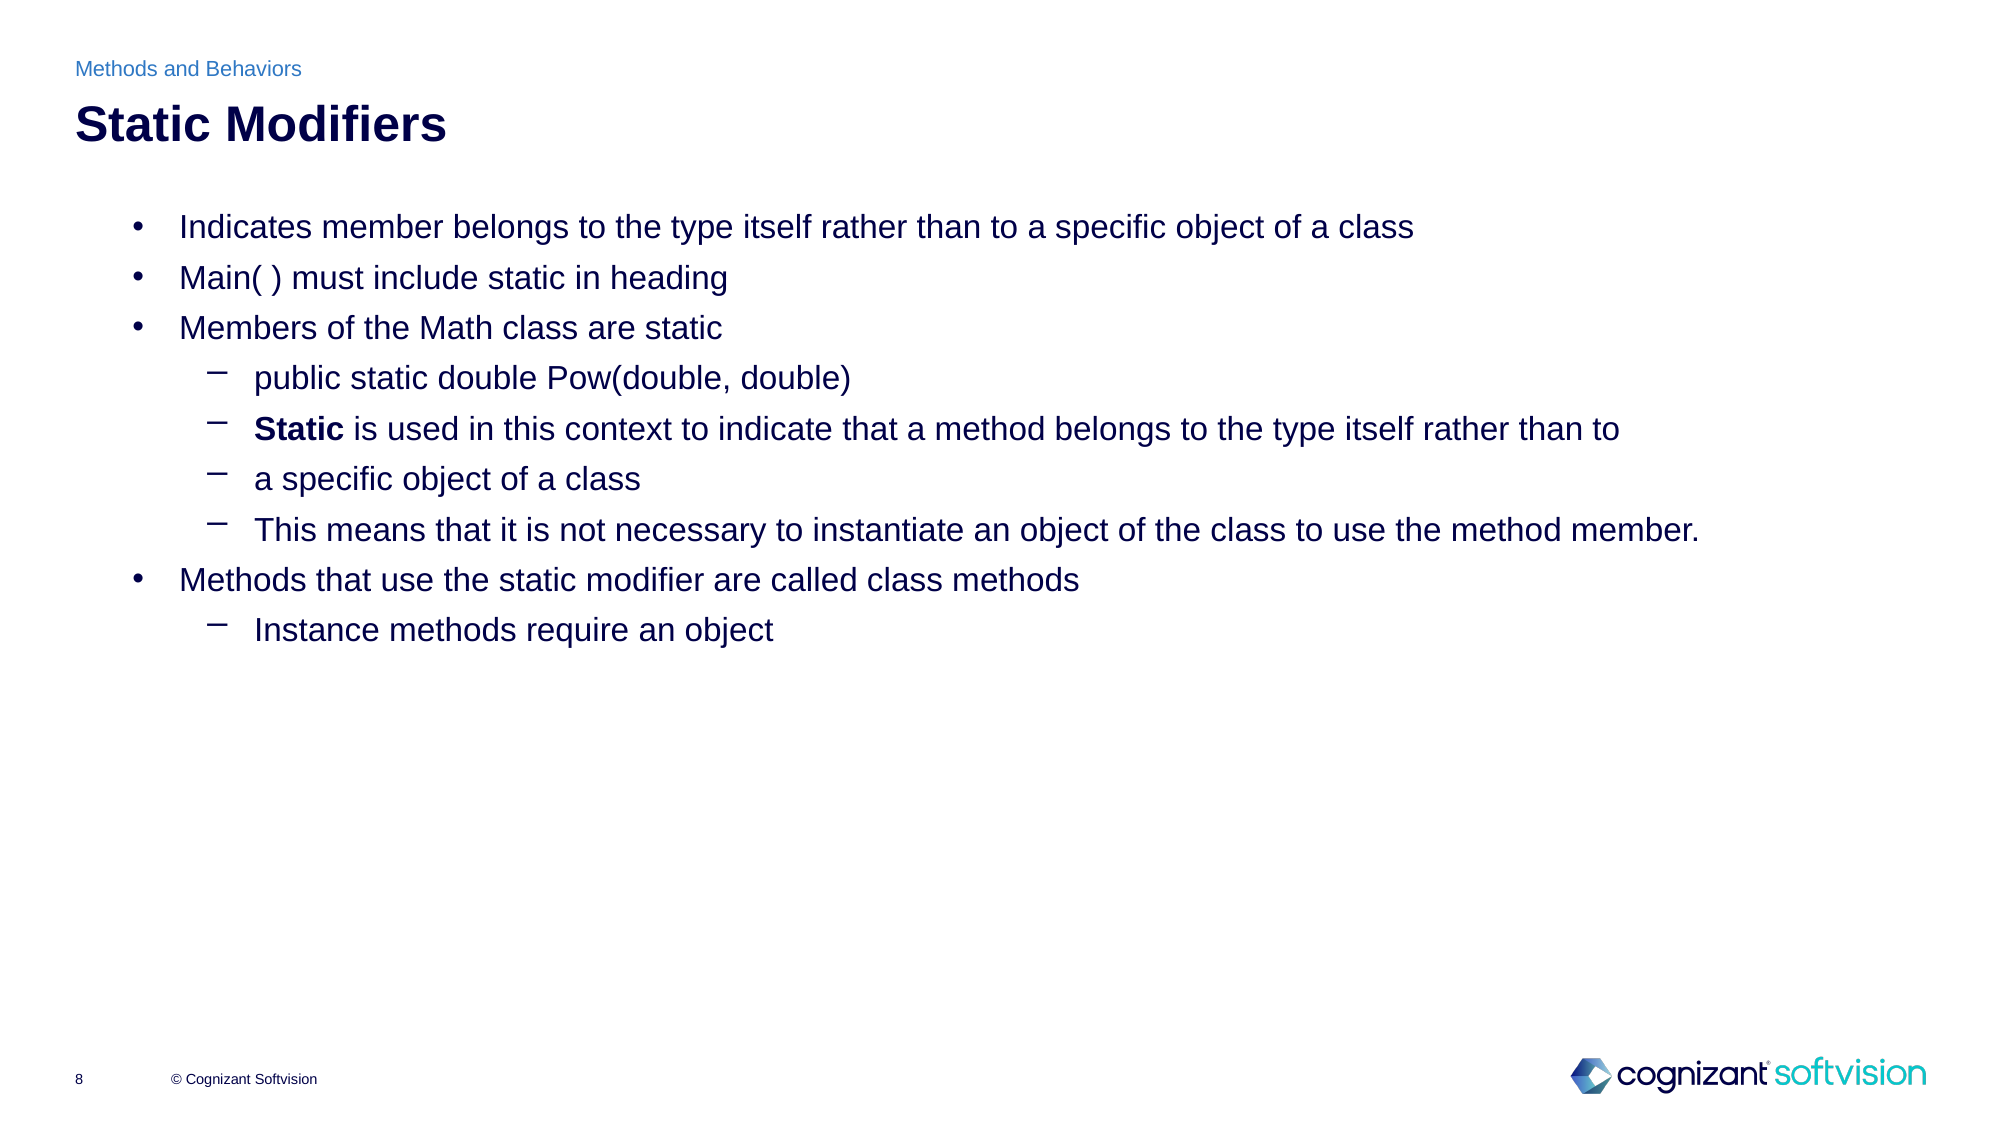

Methods and Behaviors
# Static Modifiers
Indicates member belongs to the type itself rather than to a specific object of a class
Main( ) must include static in heading
Members of the Math class are static
public static double Pow(double, double)
Static is used in this context to indicate that a method belongs to the type itself rather than to
a specific object of a class
This means that it is not necessary to instantiate an object of the class to use the method member.
Methods that use the static modifier are called class methods
Instance methods require an object
© Cognizant Softvision
8